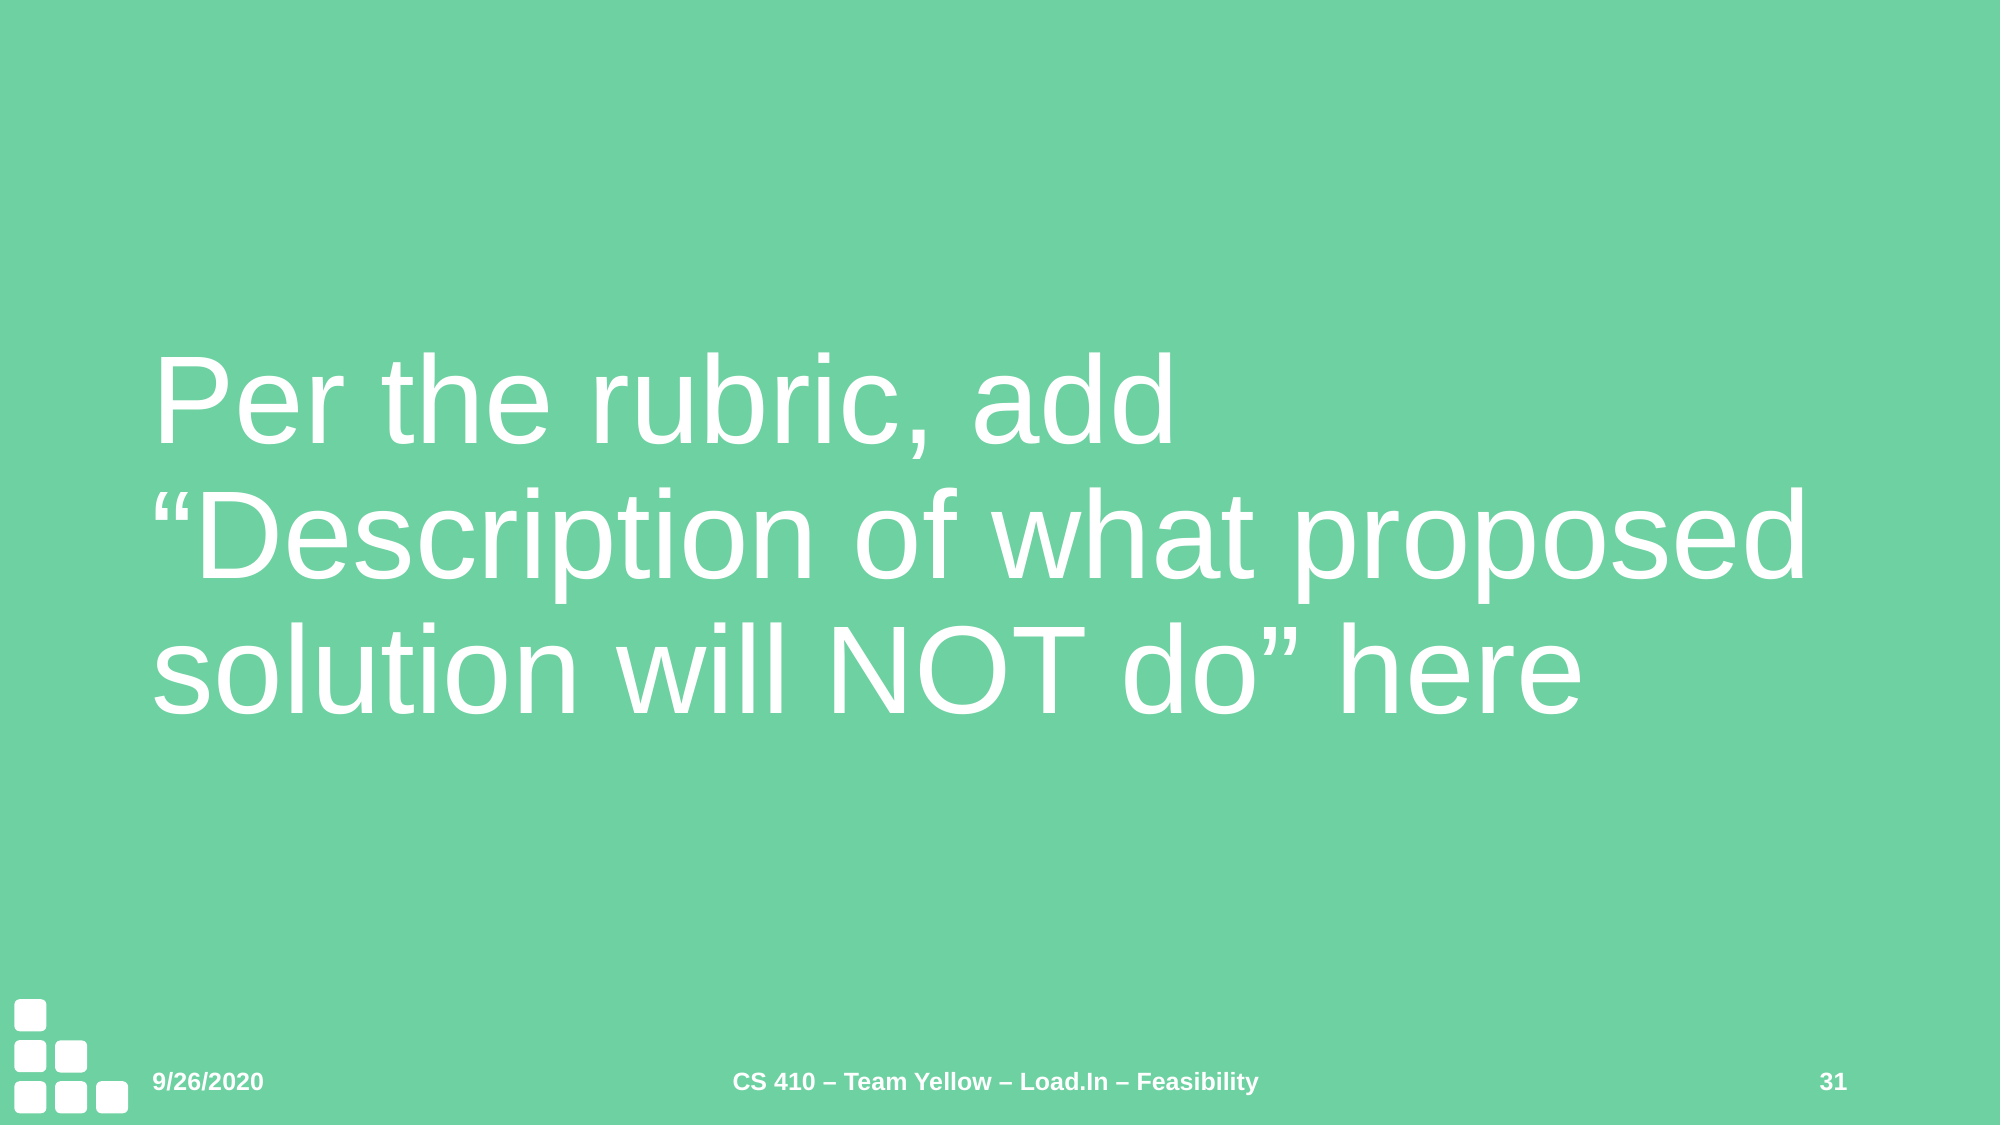

# Per the rubric, add “Description of what proposed solution will NOT do” here

9/26/2020
CS 410 – Team Yellow – Load.In – Feasibility
31